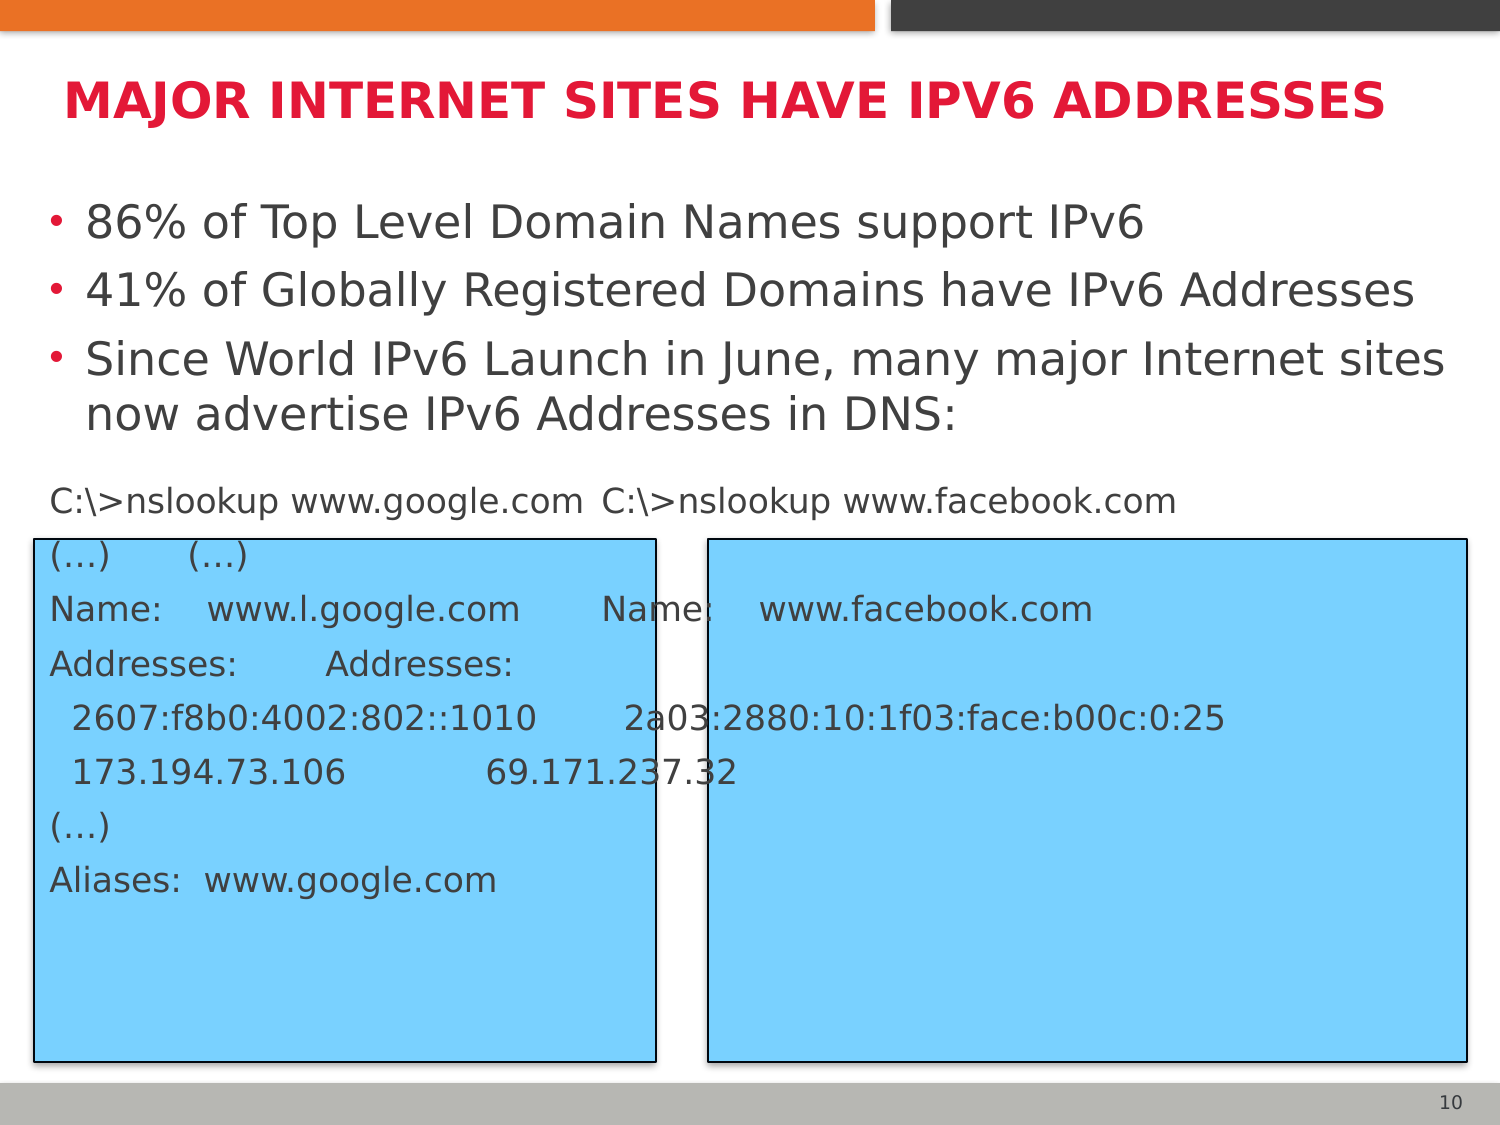

# Major Internet sites have ipv6 addresses
86% of Top Level Domain Names support IPv6
41% of Globally Registered Domains have IPv6 Addresses
Since World IPv6 Launch in June, many major Internet sites now advertise IPv6 Addresses in DNS:

C:\>nslookup www.google.com		C:\>nslookup www.facebook.com
(…)									(…)
Name:    www.l.google.com		Name:    www.facebook.com
Addresses:							Addresses:
  2607:f8b0:4002:802::1010		  2a03:2880:10:1f03:face:b00c:0:25
  173.194.73.106					  69.171.237.32
(…)
Aliases:  www.google.com